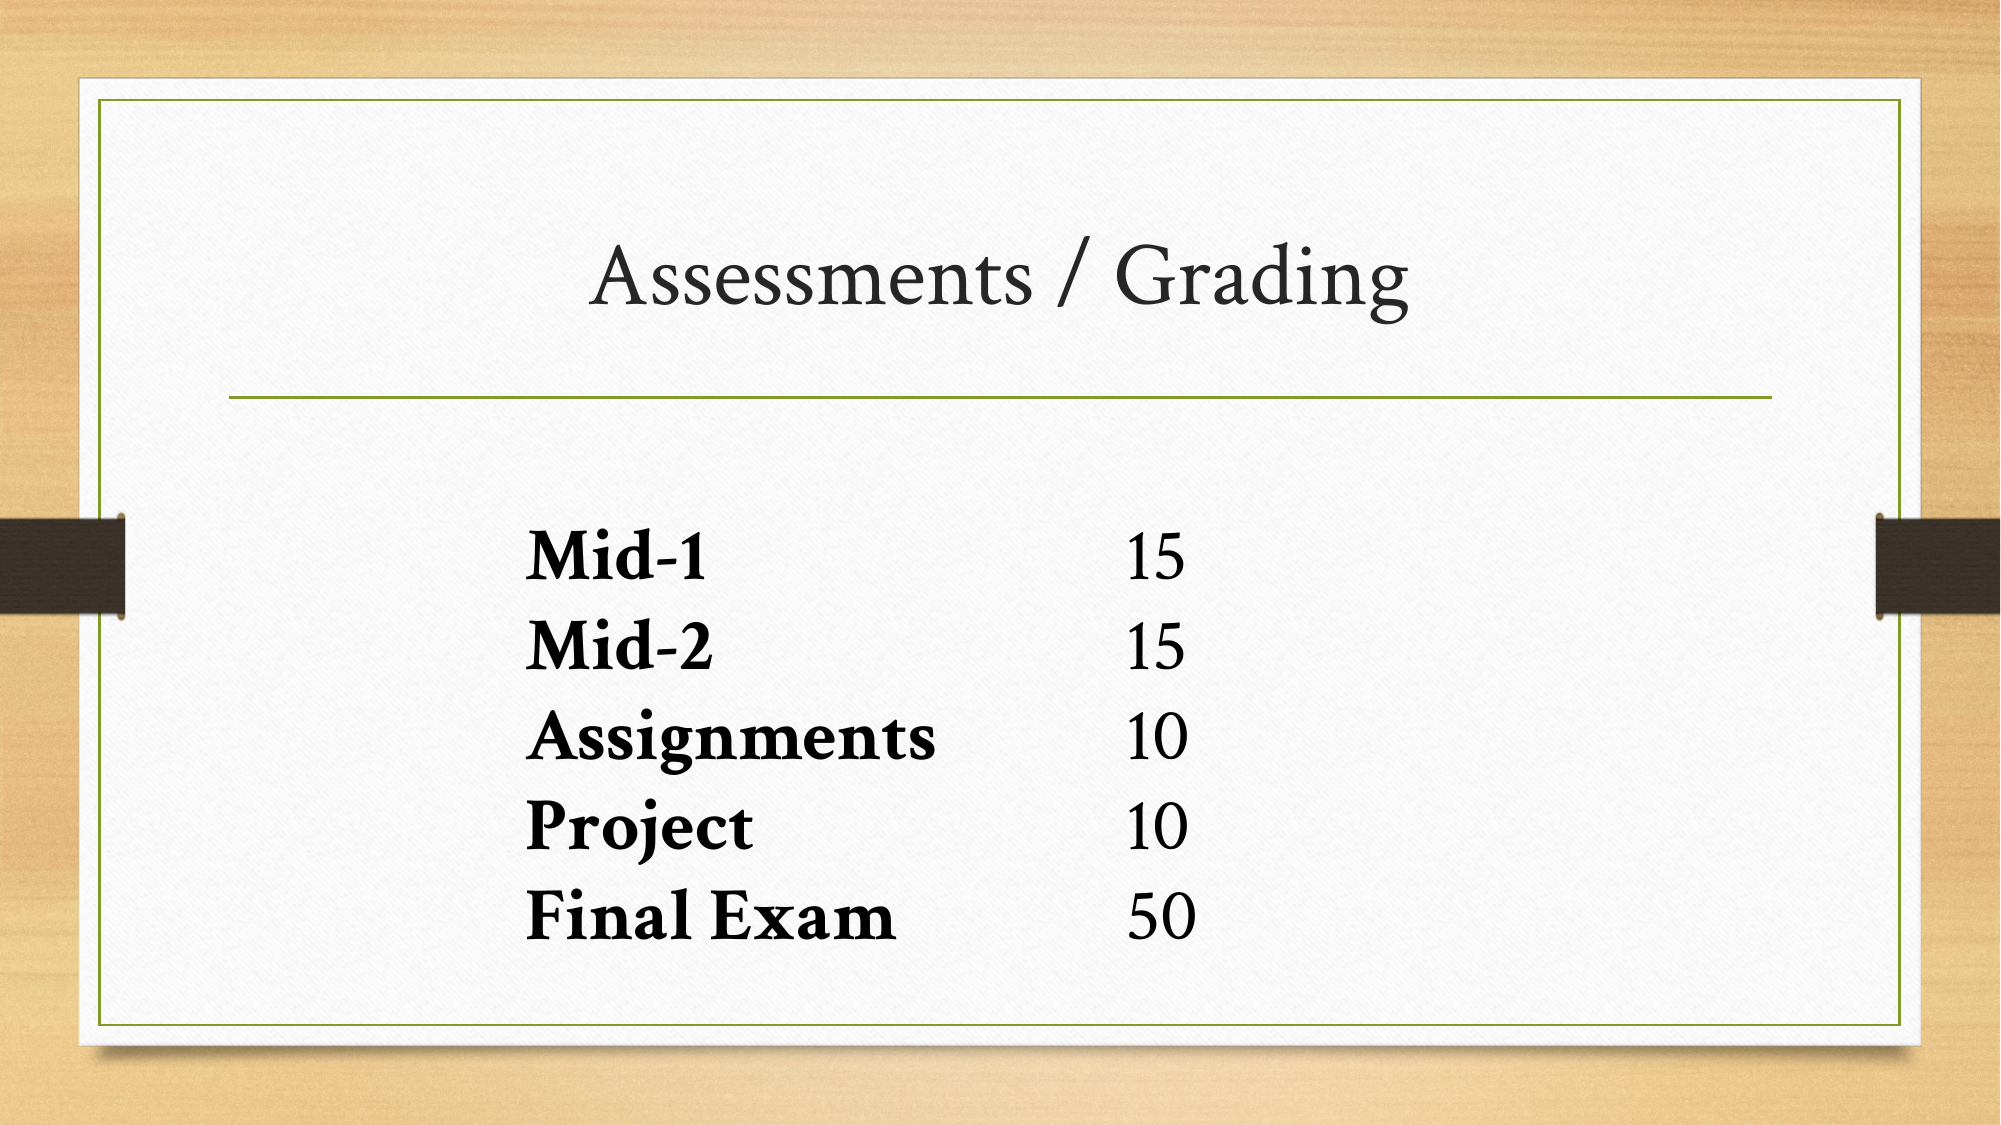

# Assessments / Grading
Mid-1         		15
Mid-2             		15
Assignments  		10
Project			10
Final Exam		50